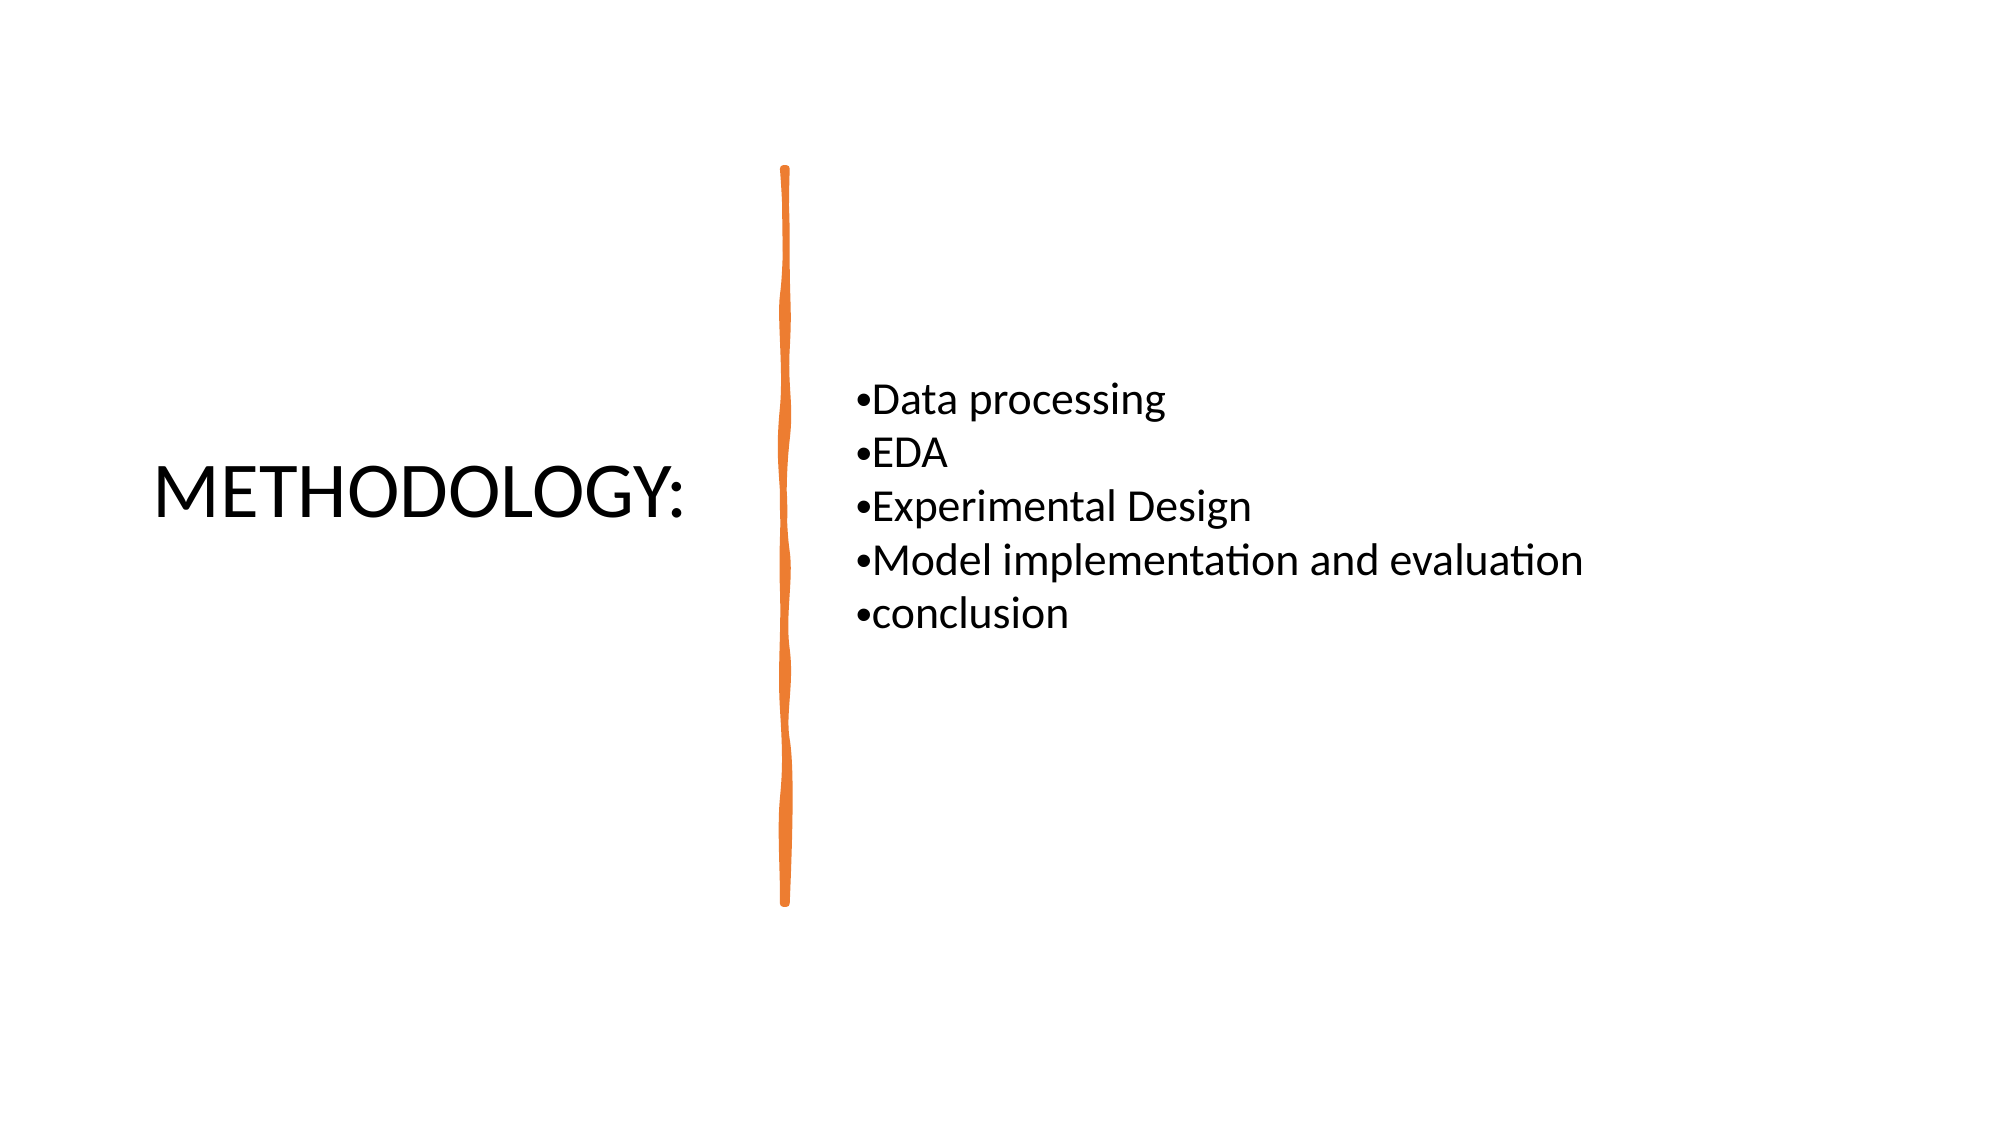

# METHODOLOGY:
Data processing
EDA
Experimental Design
Model implementation and evaluation
conclusion